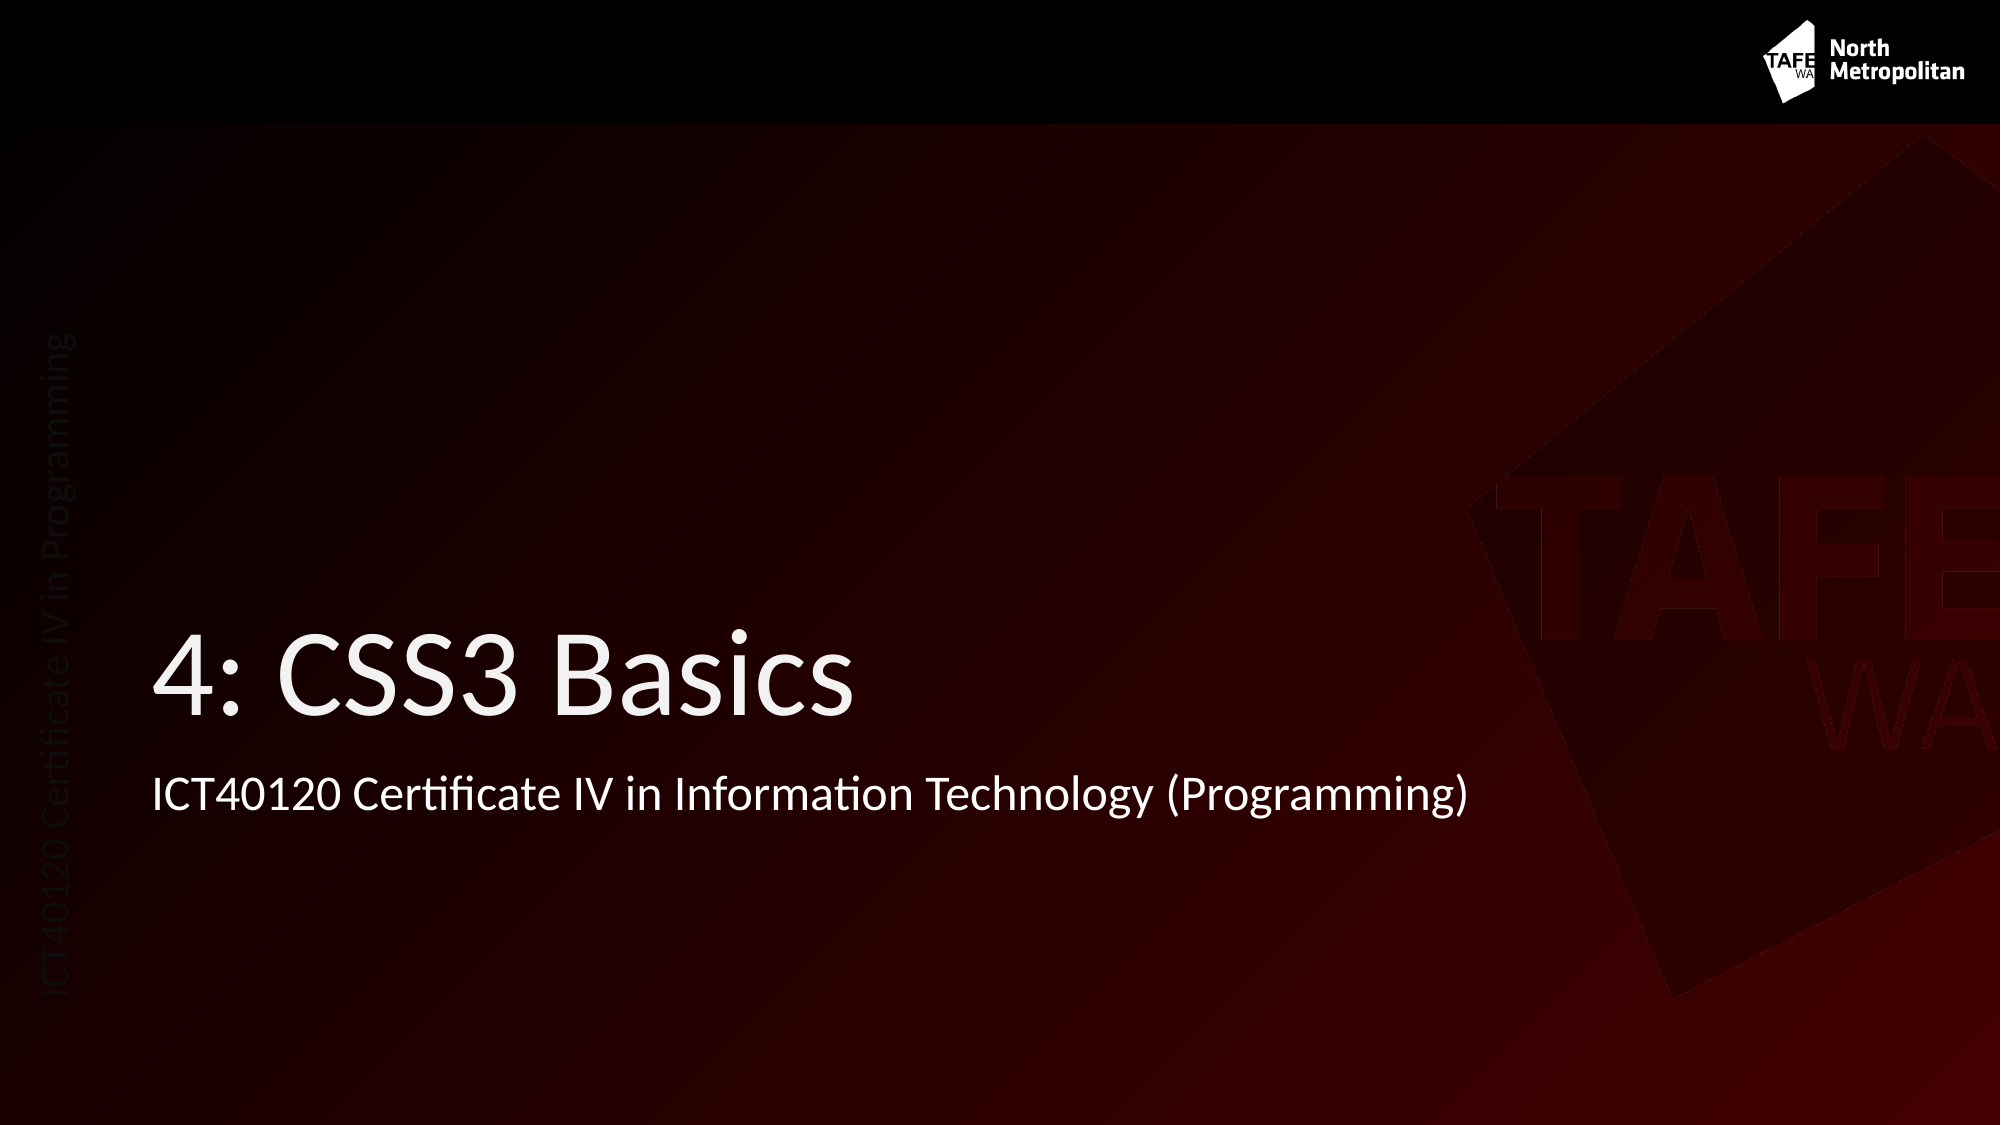

# 4: CSS3 Basics
ICT40120 Certificate IV in Information Technology (Programming)